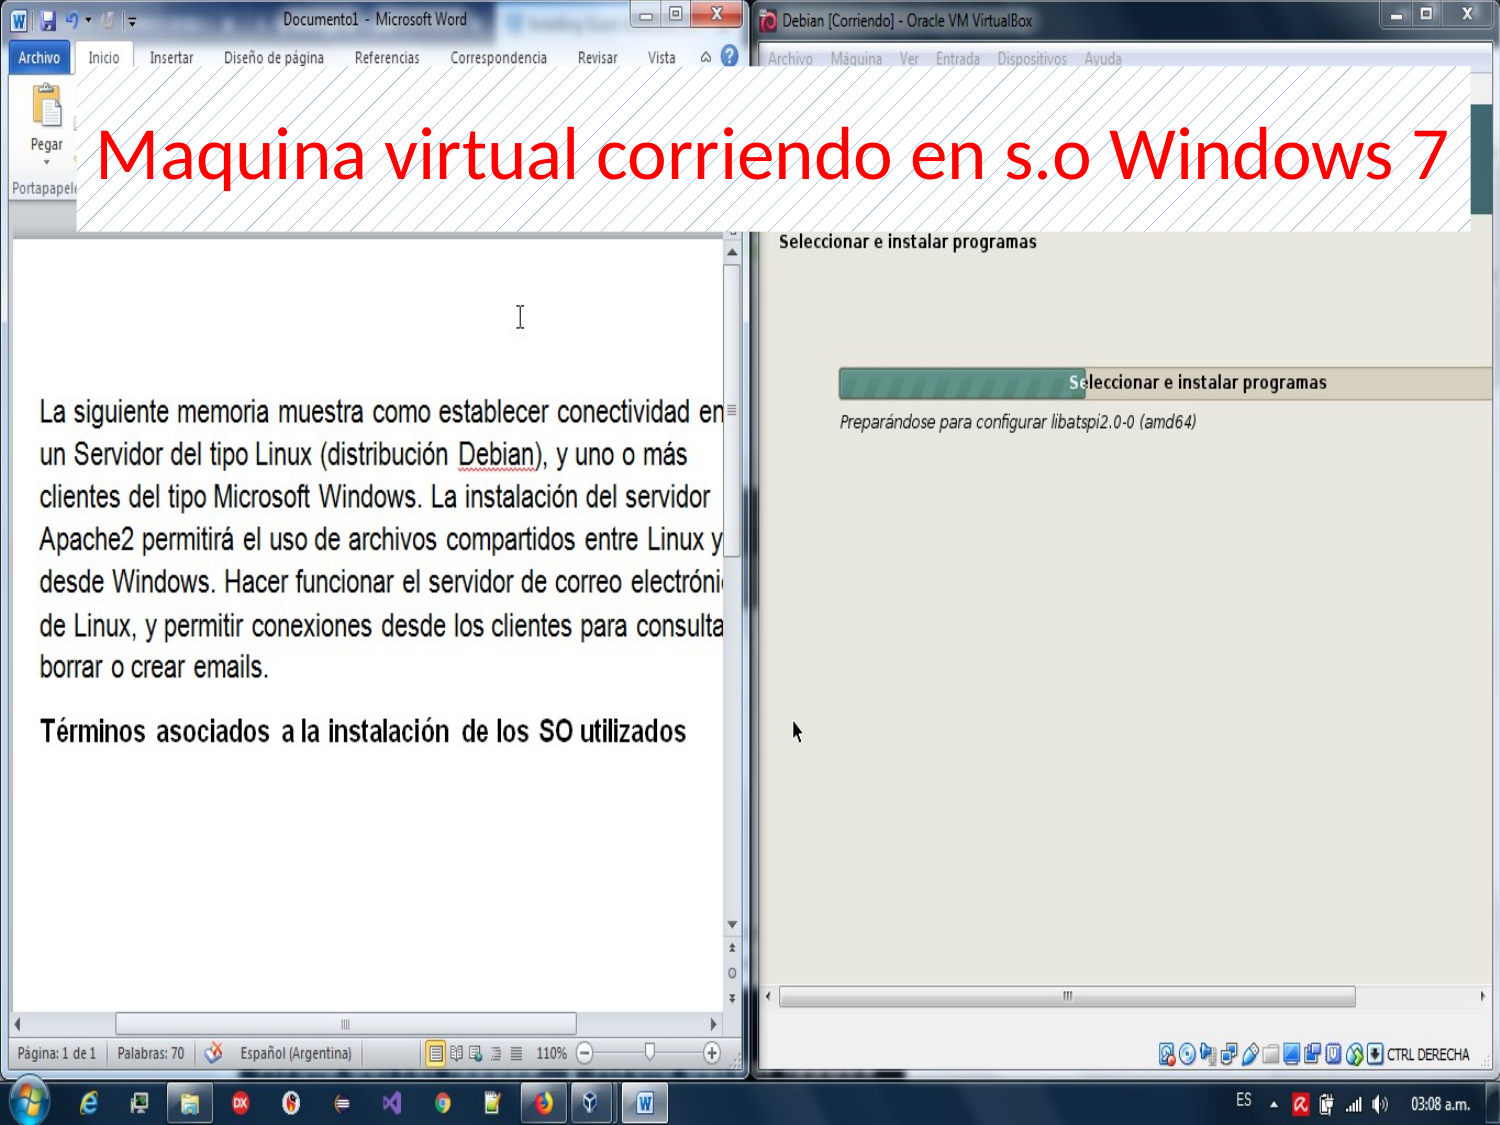

# Maquina virtual corriendo en s.o Windows 7